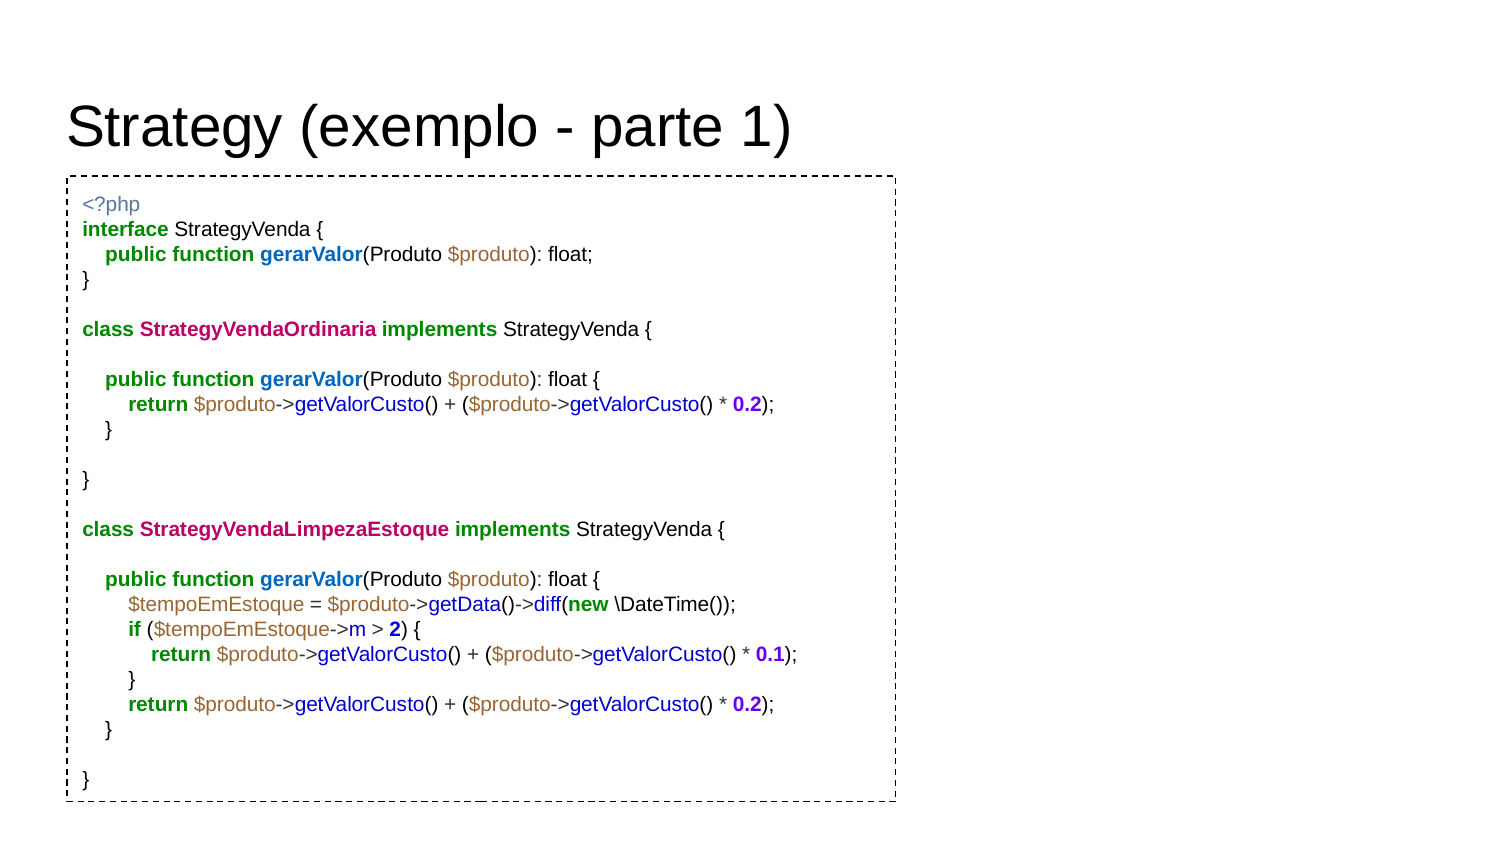

# Strategy (exemplo - parte 1)
<?php
interface StrategyVenda {
    public function gerarValor(Produto $produto): float;
}

class StrategyVendaOrdinaria implements StrategyVenda {

    public function gerarValor(Produto $produto): float {
        return $produto->getValorCusto() + ($produto->getValorCusto() * 0.2);
    }

}

class StrategyVendaLimpezaEstoque implements StrategyVenda {

    public function gerarValor(Produto $produto): float {
        $tempoEmEstoque = $produto->getData()->diff(new \DateTime());
        if ($tempoEmEstoque->m > 2) {
            return $produto->getValorCusto() + ($produto->getValorCusto() * 0.1);
        }
        return $produto->getValorCusto() + ($produto->getValorCusto() * 0.2);
    }

}